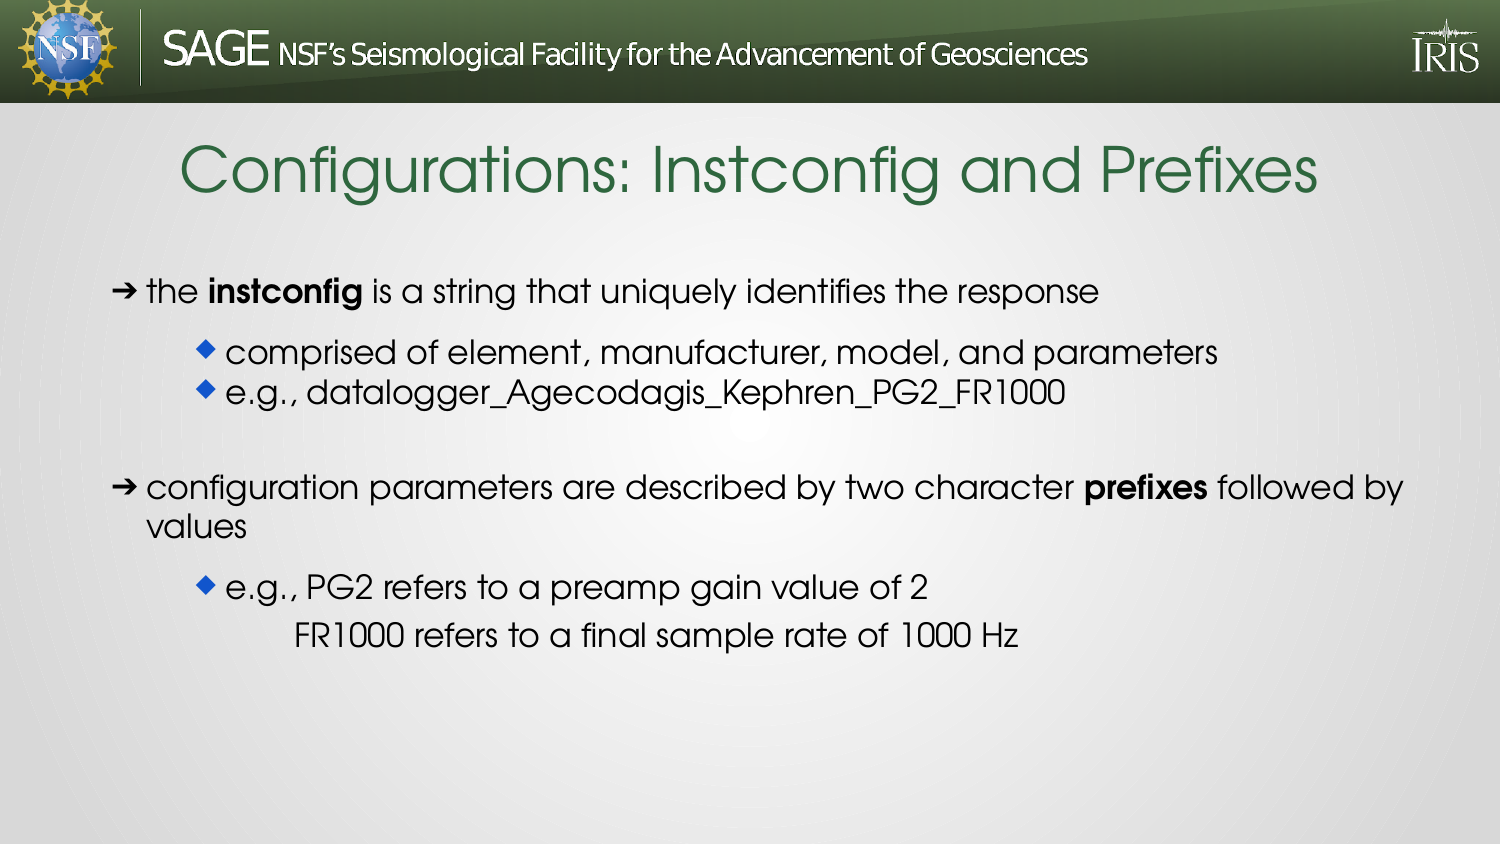

# Configurations: Instconfig and Prefixes
the instconfig is a string that uniquely identifies the response
comprised of element, manufacturer, model, and parameters
e.g., datalogger_Agecodagis_Kephren_PG2_FR1000

configuration parameters are described by two character prefixes followed by values
e.g., PG2 refers to a preamp gain value of 2
              FR1000 refers to a final sample rate of 1000 Hz